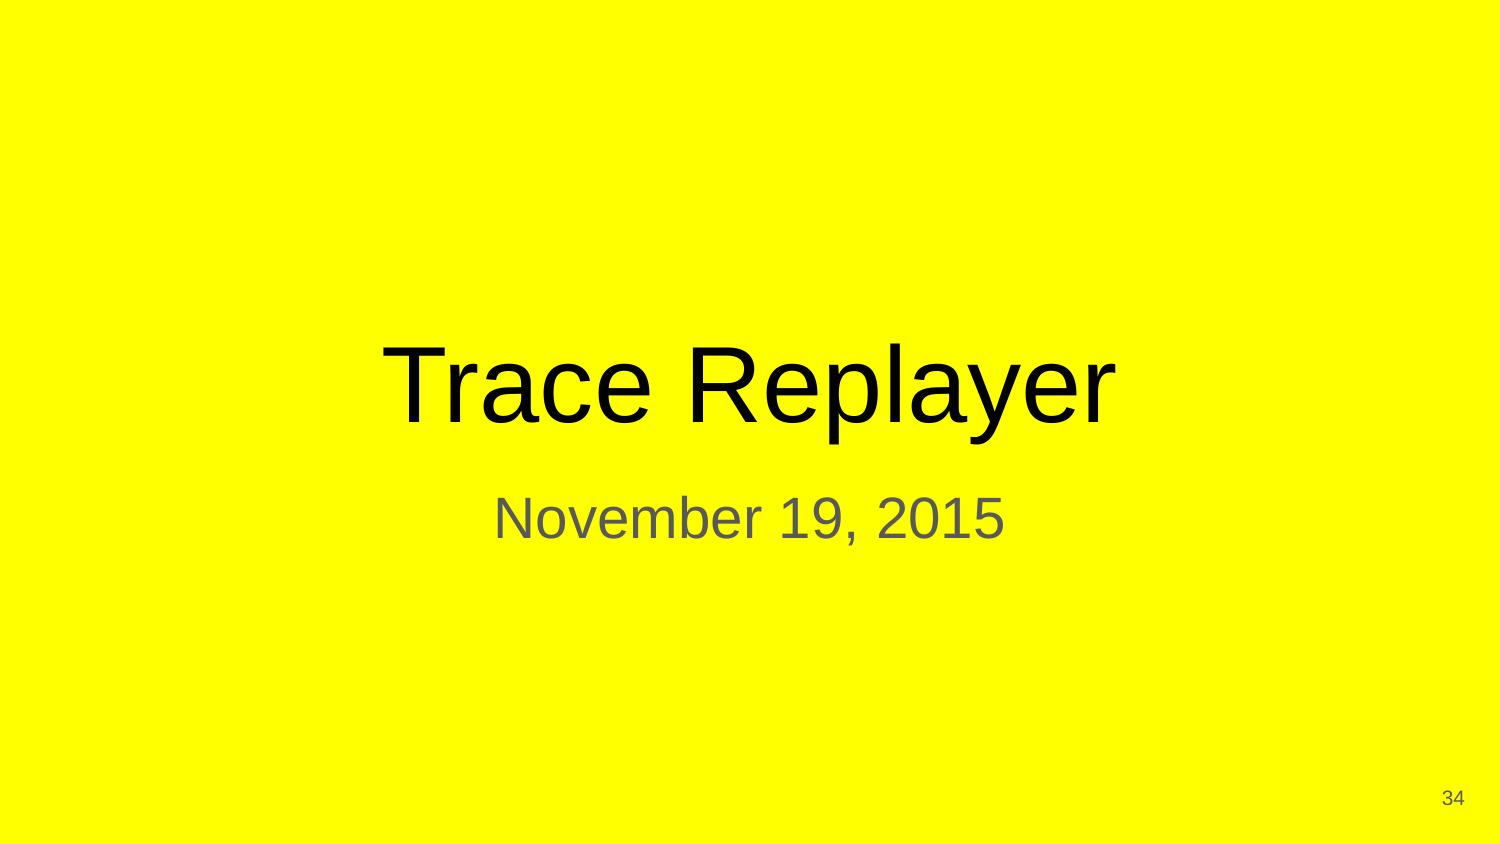

# Trace Replayer
November 19, 2015
34